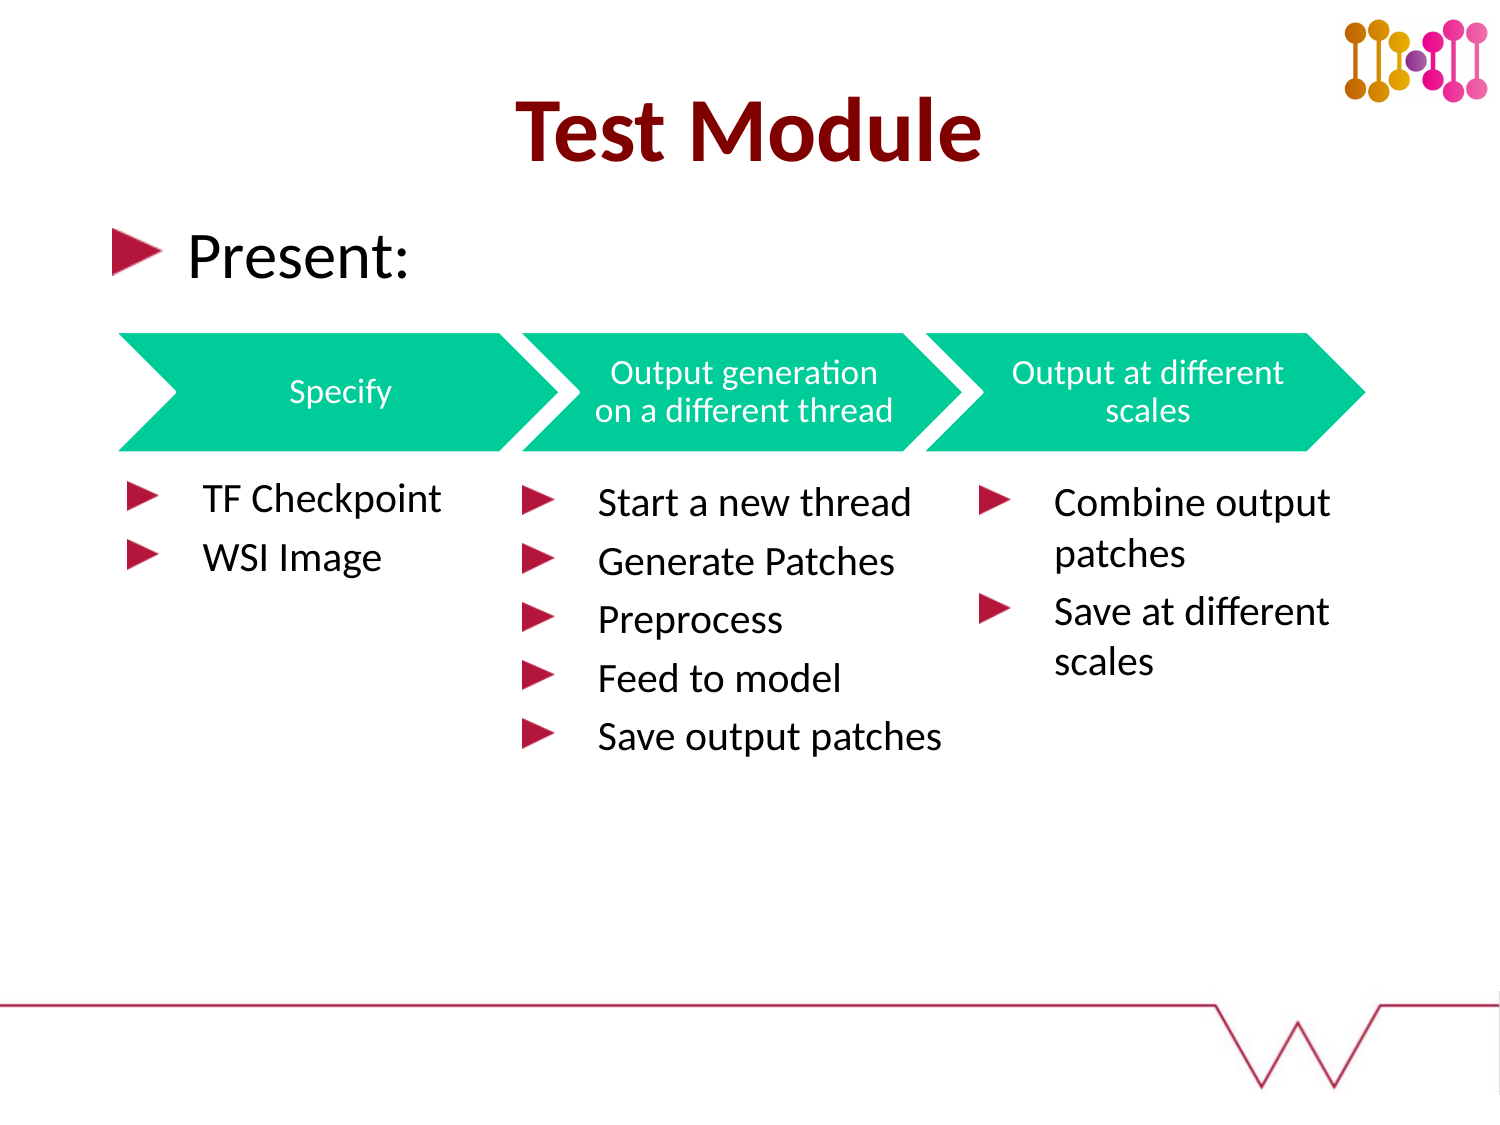

# Test Module
Present:
Specify
Output generation on a different thread
Output at different scales
TF Checkpoint
WSI Image
Start a new thread
Generate Patches
Preprocess
Feed to model
Save output patches
Combine output patches
Save at different scales